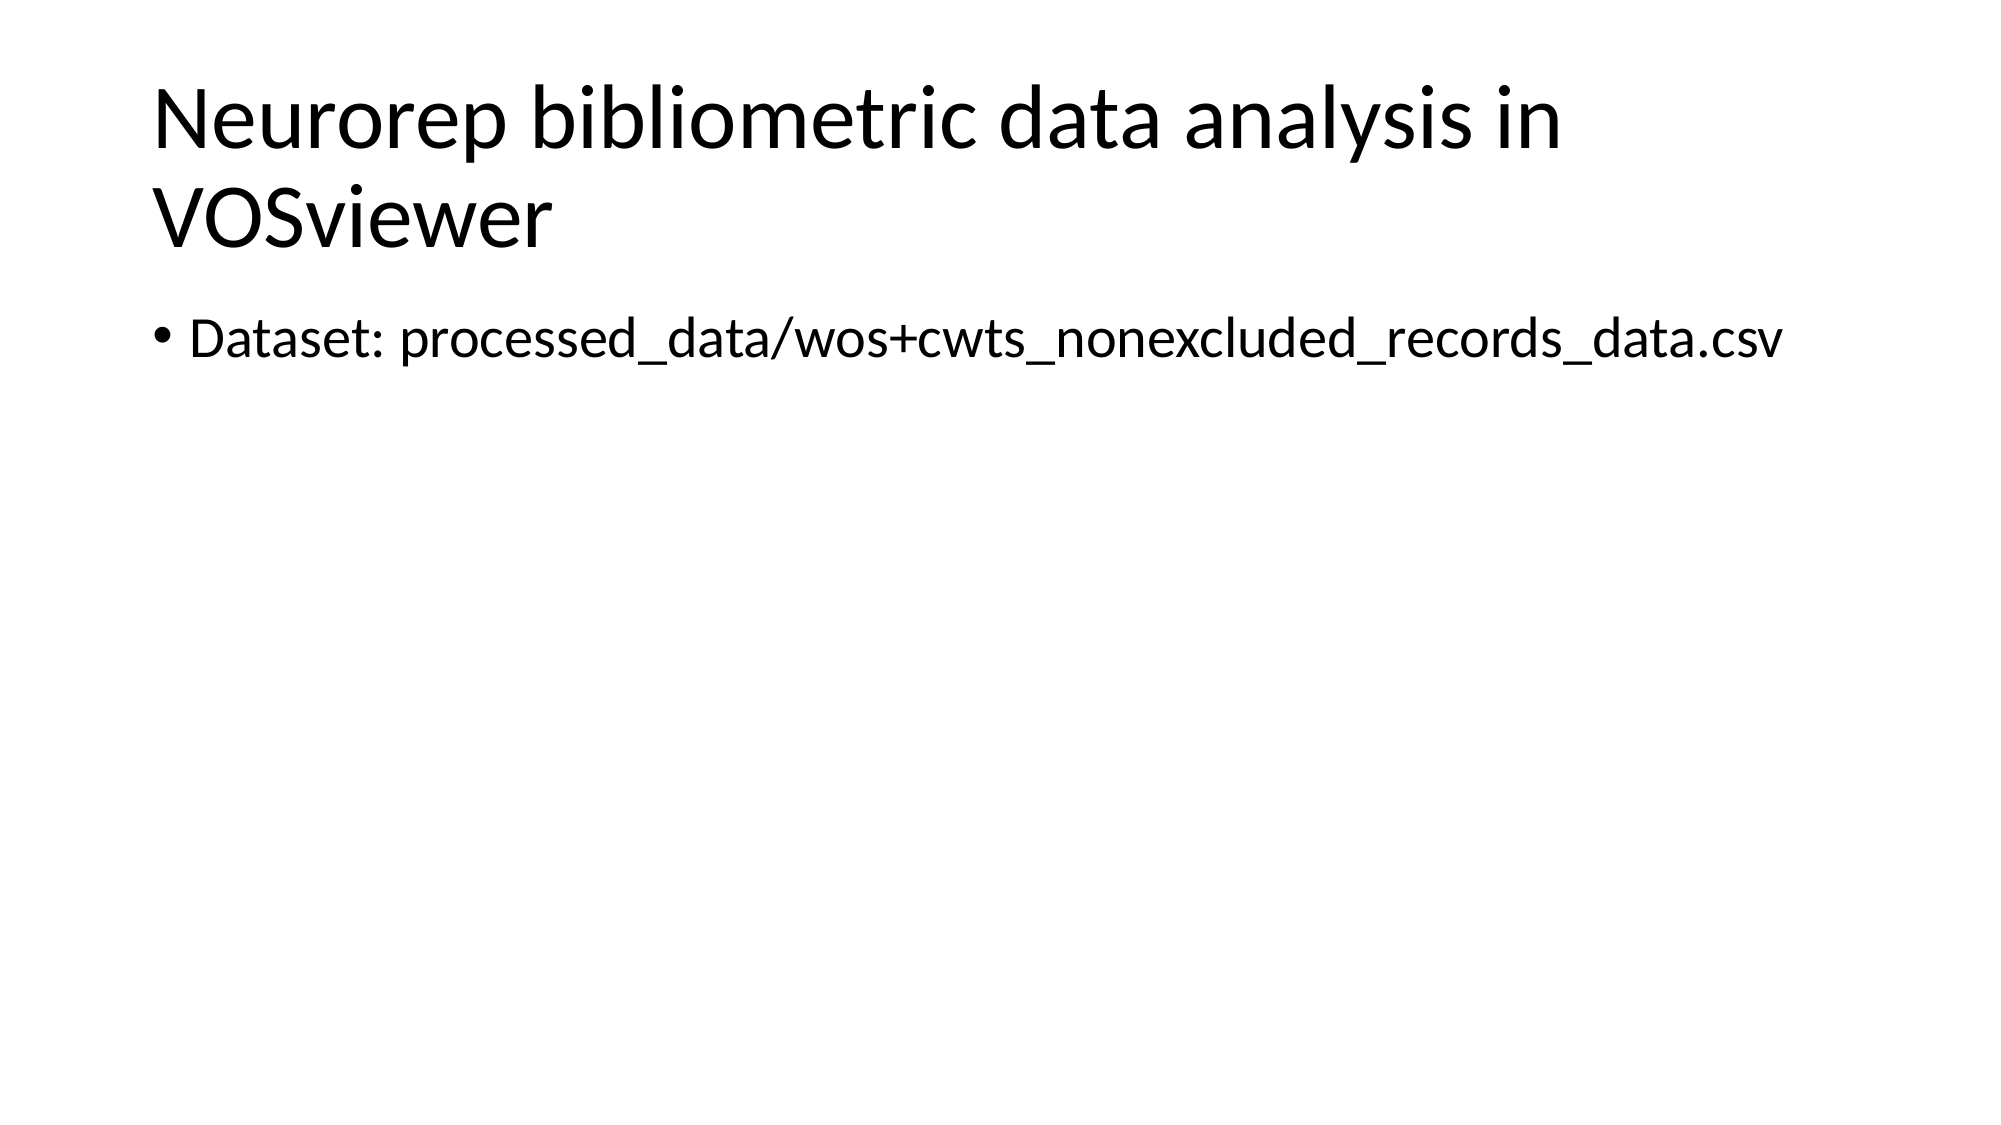

# Neurorep bibliometric data analysis in VOSviewer
Dataset: processed_data/wos+cwts_nonexcluded_records_data.csv